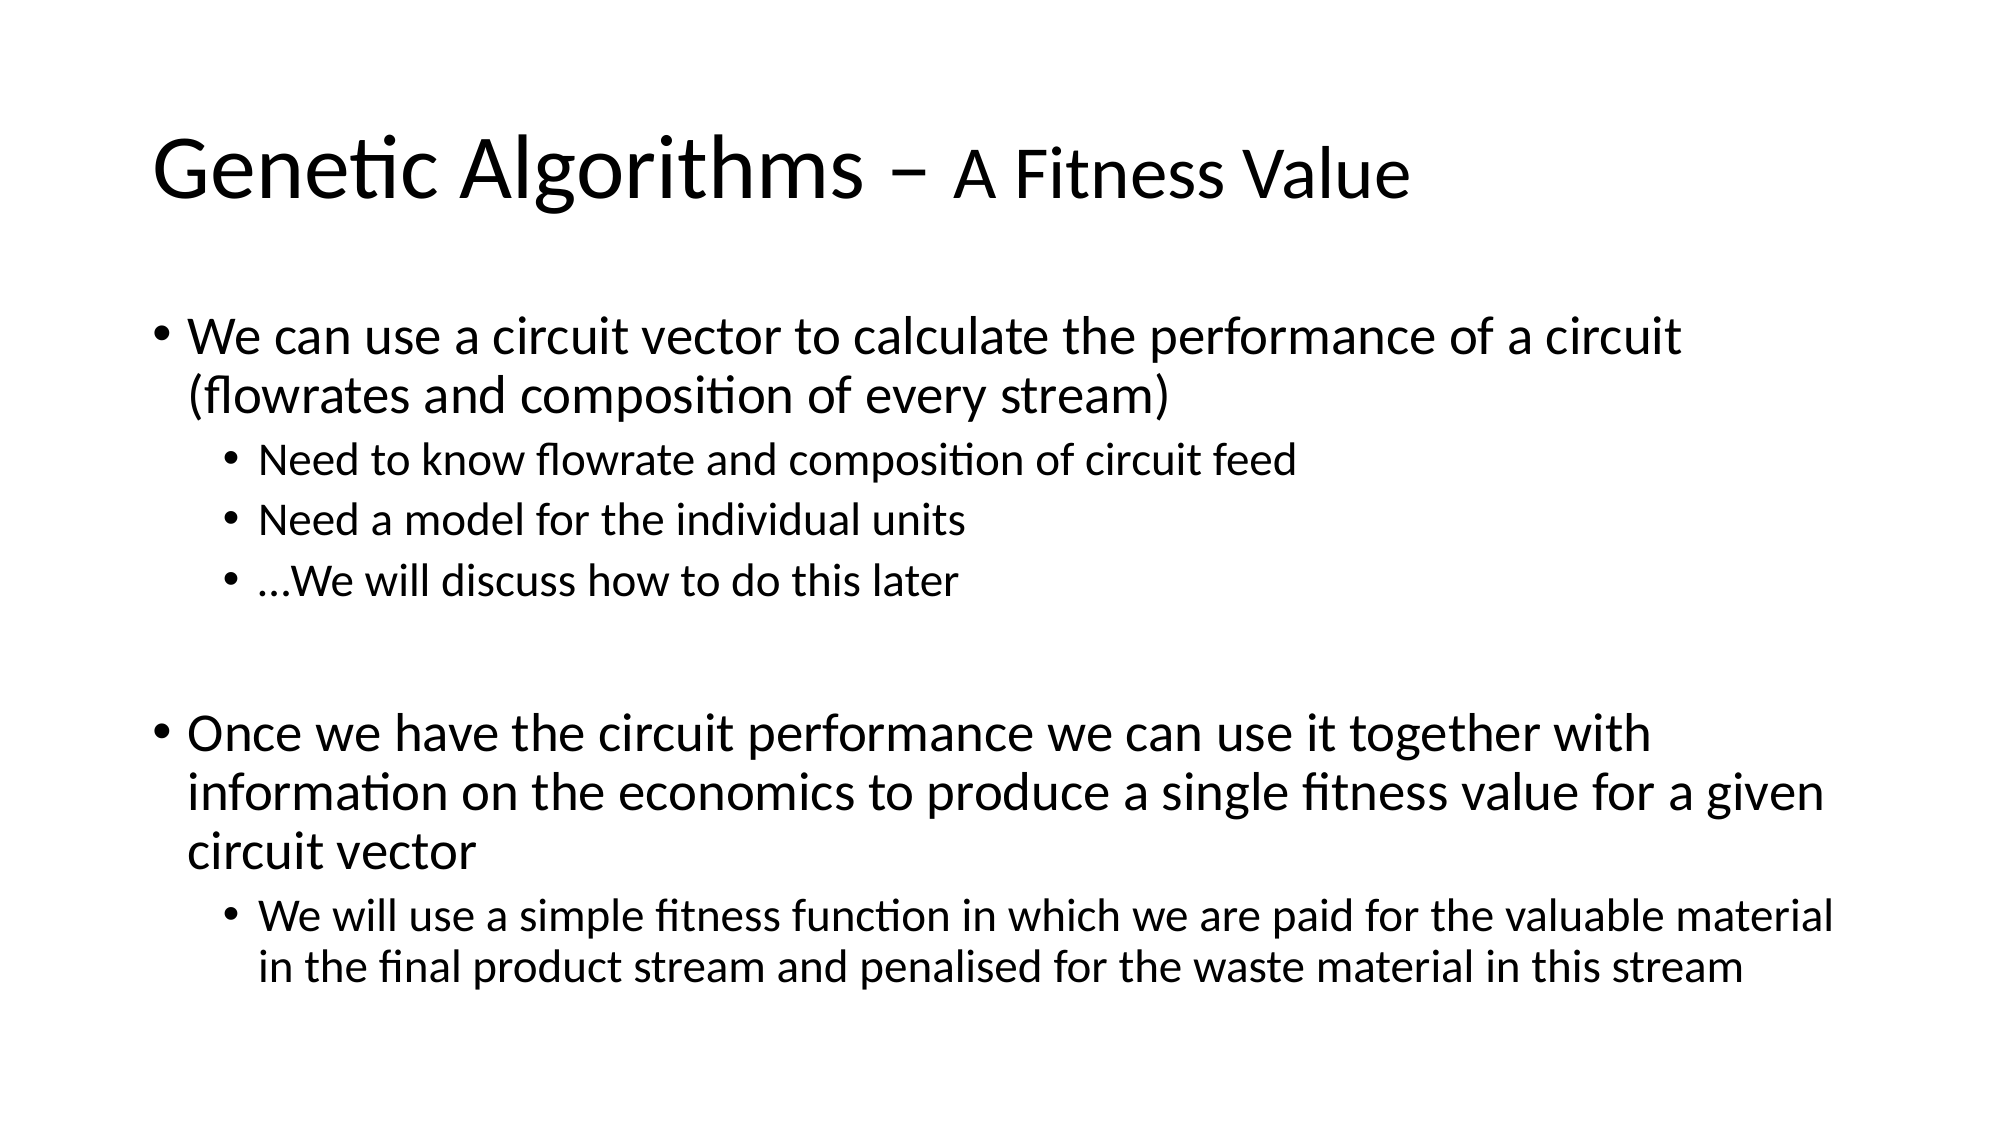

# Genetic Algorithms – A Fitness Value
We can use a circuit vector to calculate the performance of a circuit (flowrates and composition of every stream)
Need to know flowrate and composition of circuit feed
Need a model for the individual units
…We will discuss how to do this later

Once we have the circuit performance we can use it together with information on the economics to produce a single fitness value for a given circuit vector
We will use a simple fitness function in which we are paid for the valuable material in the final product stream and penalised for the waste material in this stream